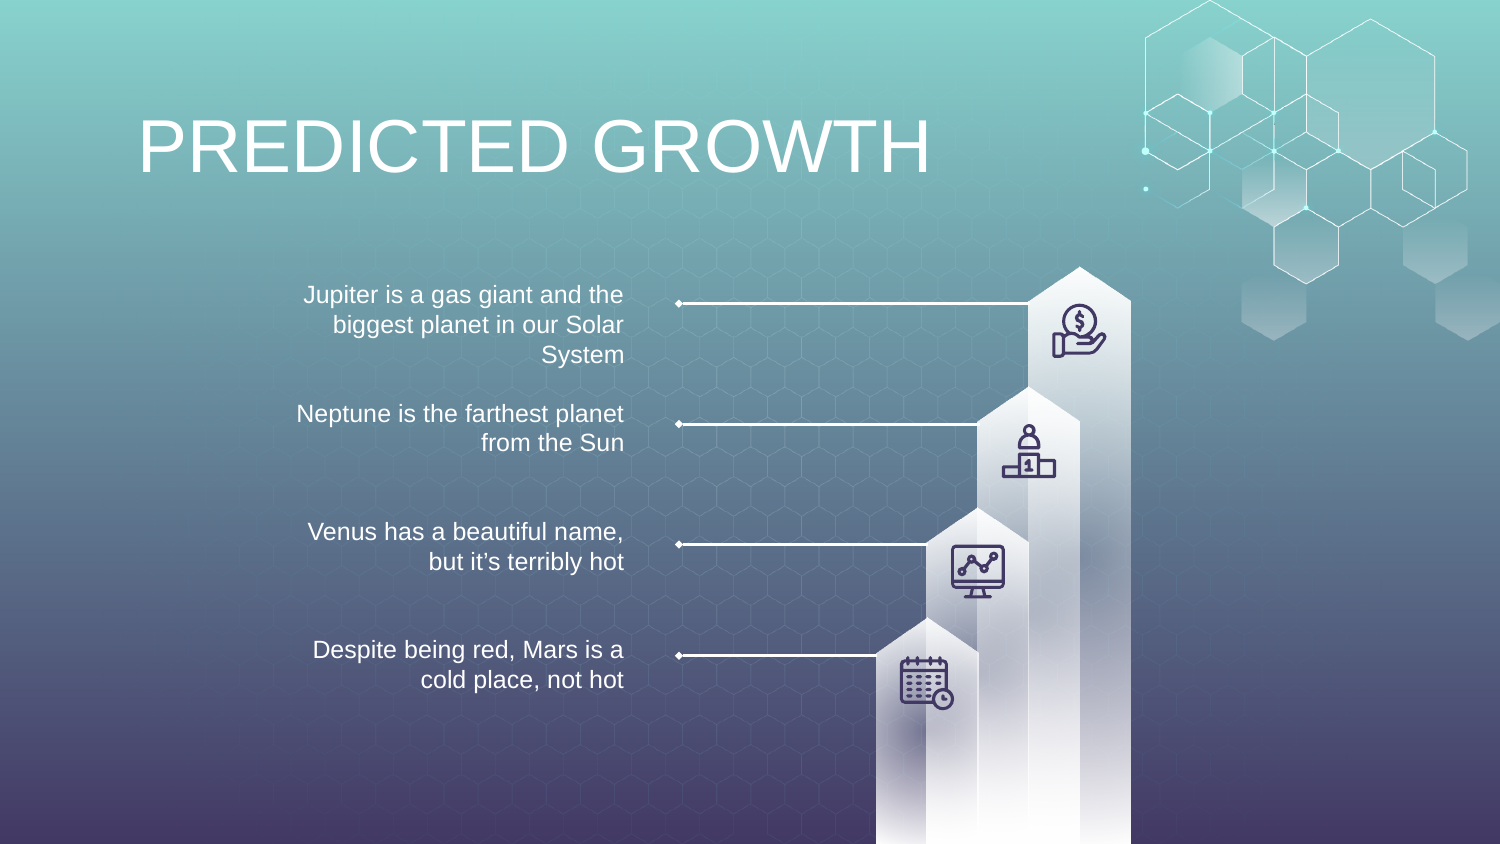

# PREDICTED GROWTH
Jupiter is a gas giant and the biggest planet in our Solar System

Neptune is the farthest planet from the Sun

Venus has a beautiful name, but it’s terribly hot

Despite being red, Mars is a cold place, not hot